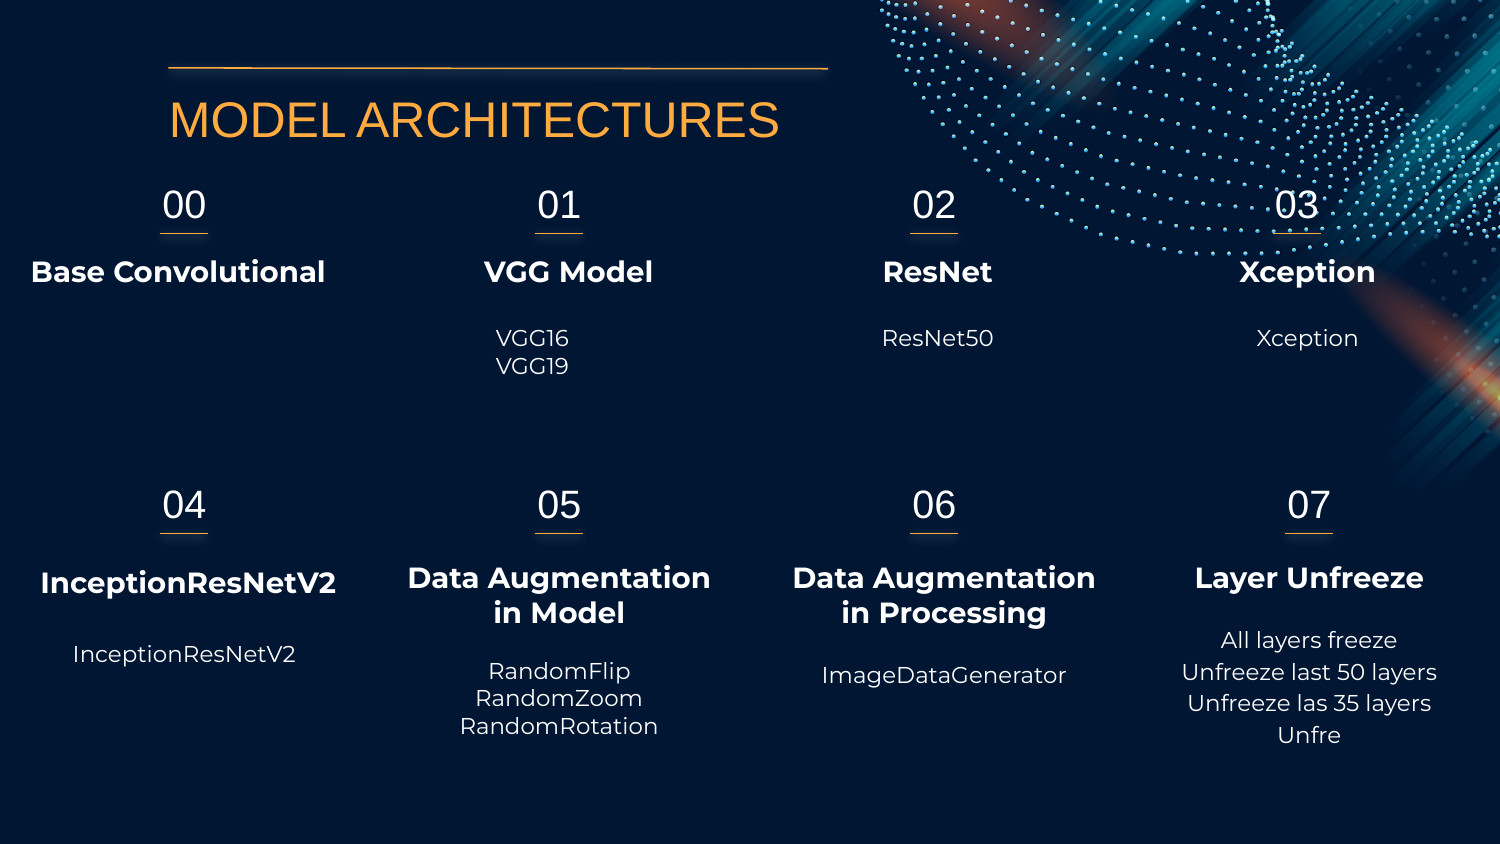

MODEL ARCHITECTURES
00
01
02
03
Base Convolutional

VGG Model

VGG16
VGG19

ResNet

ResNet50
Xception

Xception

04
05
06
07
 InceptionResNetV2

InceptionResNetV2

Data Augmentation in Model

RandomFlip
RandomZoom
RandomRotation

Data Augmentation in Processing

ImageDataGenerator
Layer Unfreeze

All layers freeze
Unfreeze last 50 layers
Unfreeze las 35 layers
Unfre